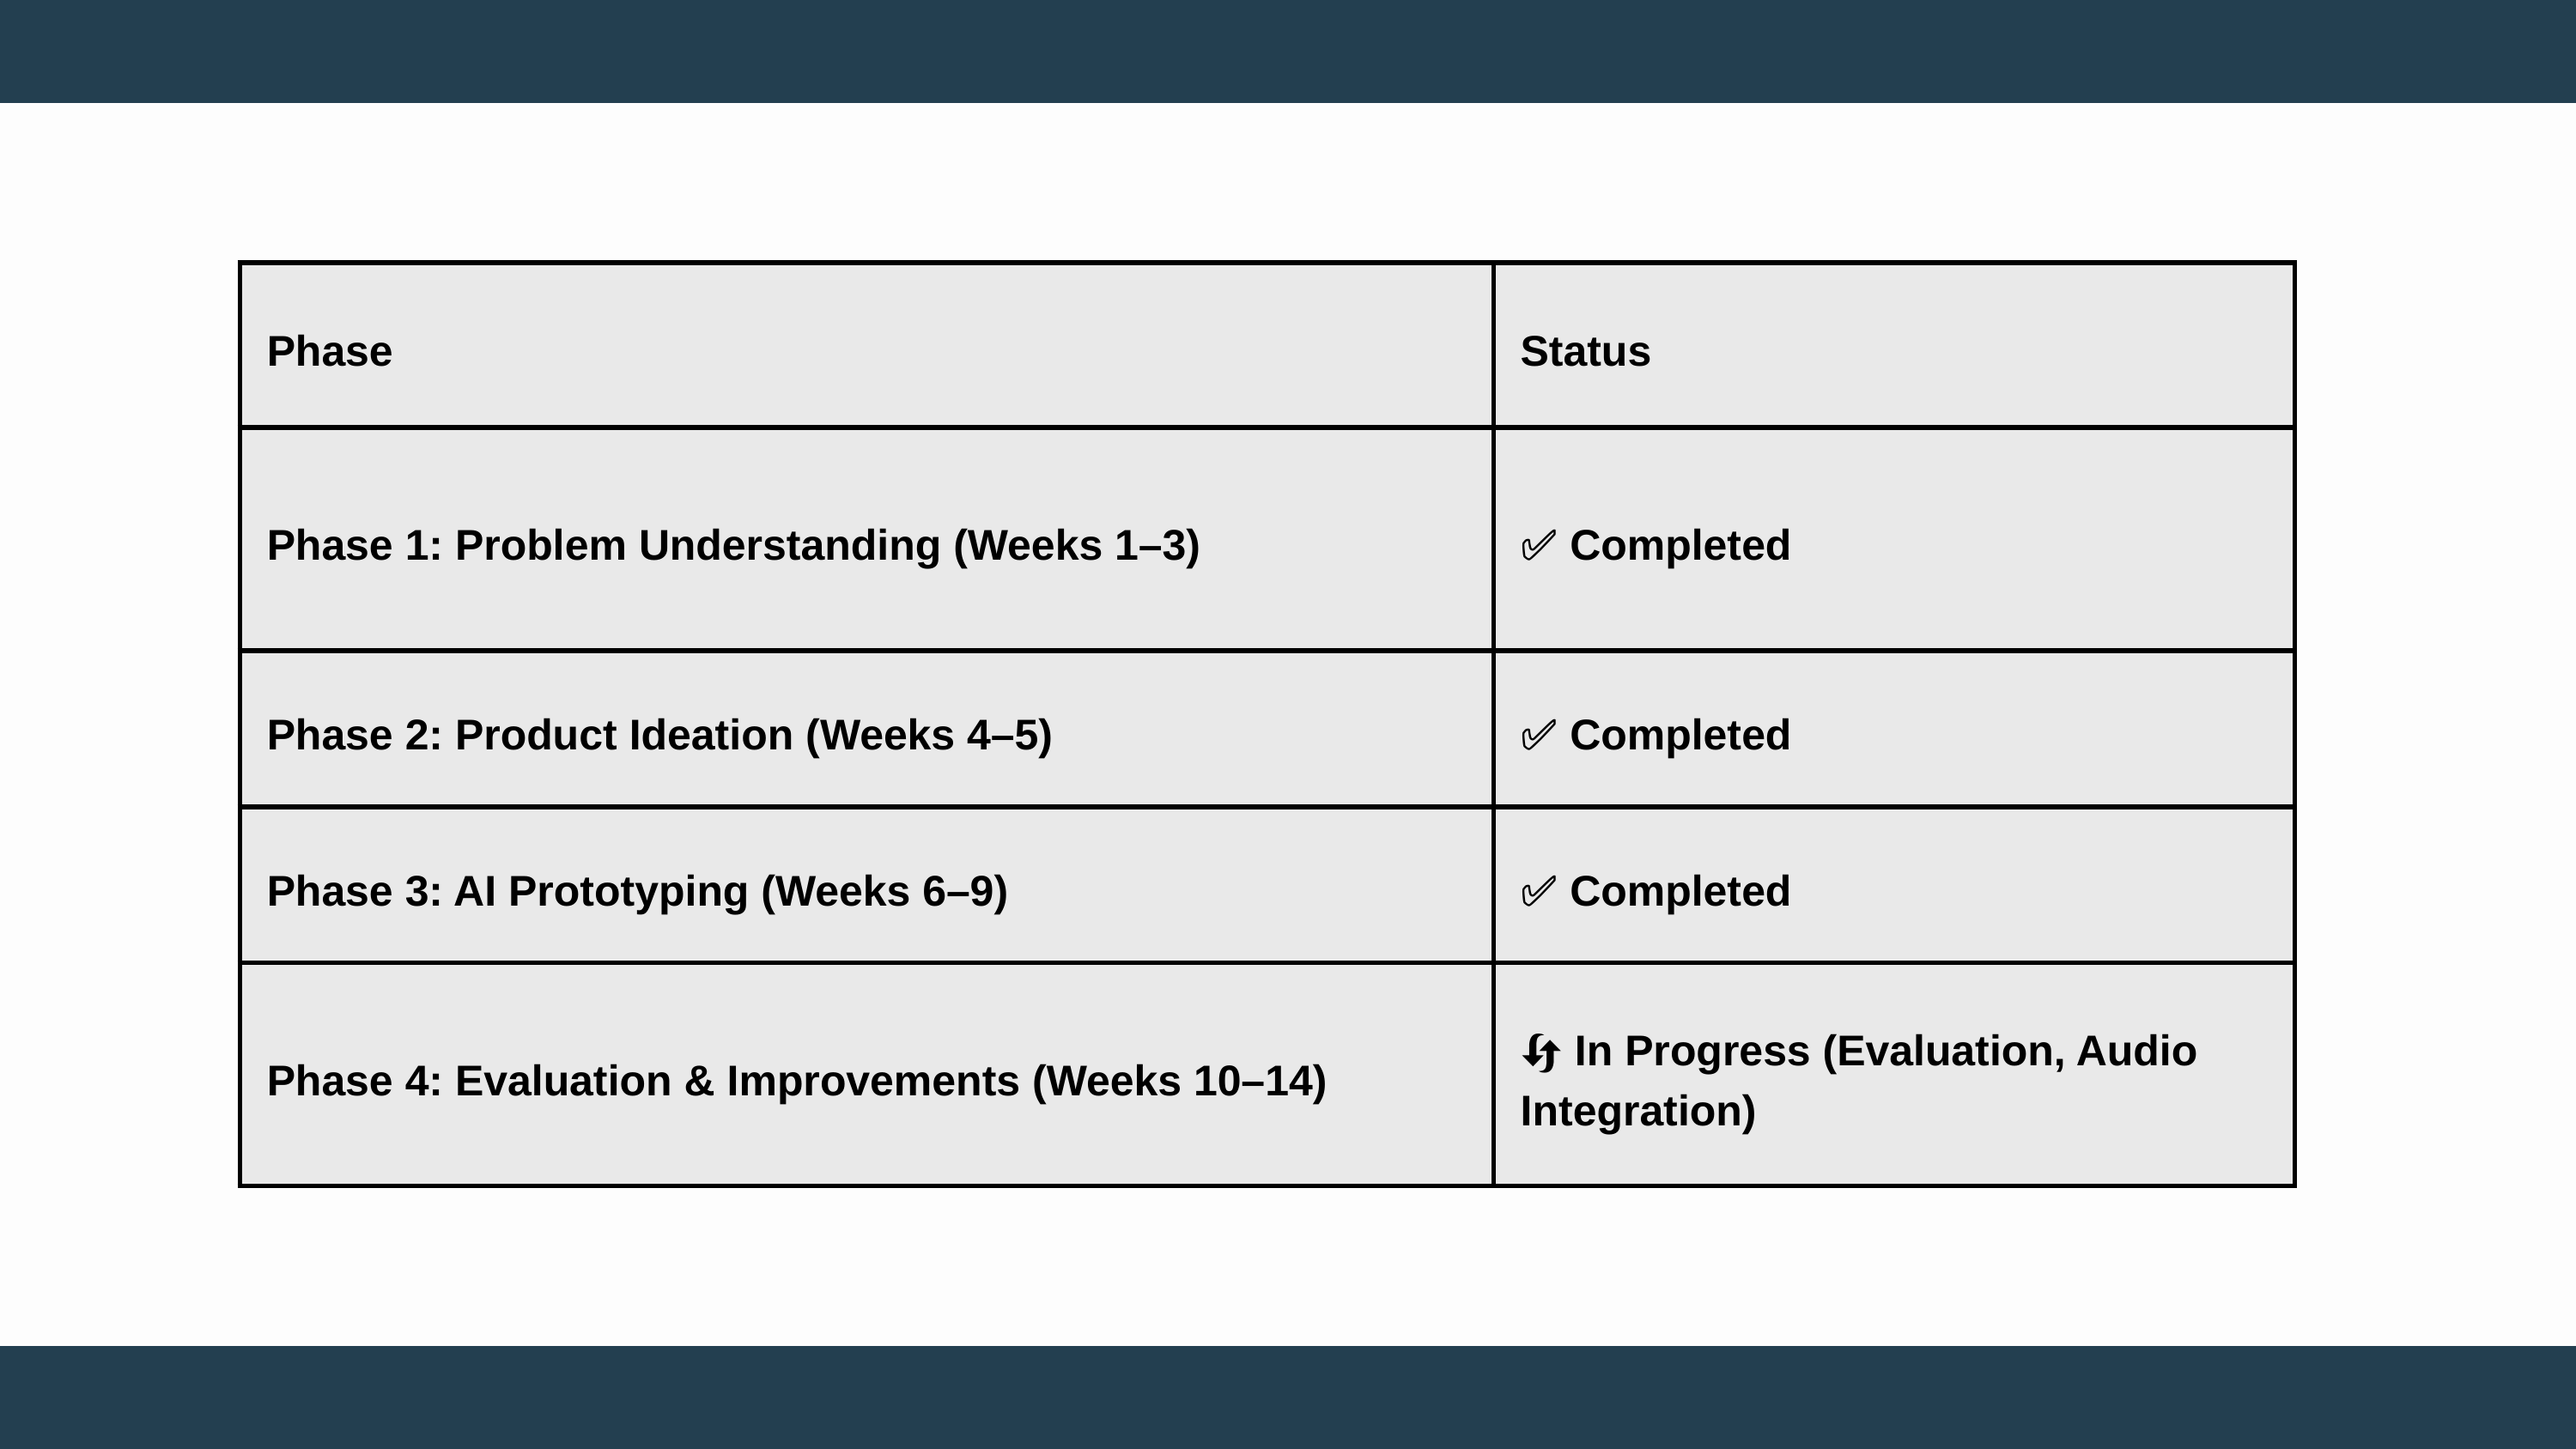

| Phase | Status |
| --- | --- |
| Phase 1: Problem Understanding (Weeks 1–3) | ✅ Completed |
| Phase 2: Product Ideation (Weeks 4–5) | ✅ Completed |
| Phase 3: AI Prototyping (Weeks 6–9) | ✅ Completed |
| Phase 4: Evaluation & Improvements (Weeks 10–14) | 🔄 In Progress (Evaluation, Audio Integration) |